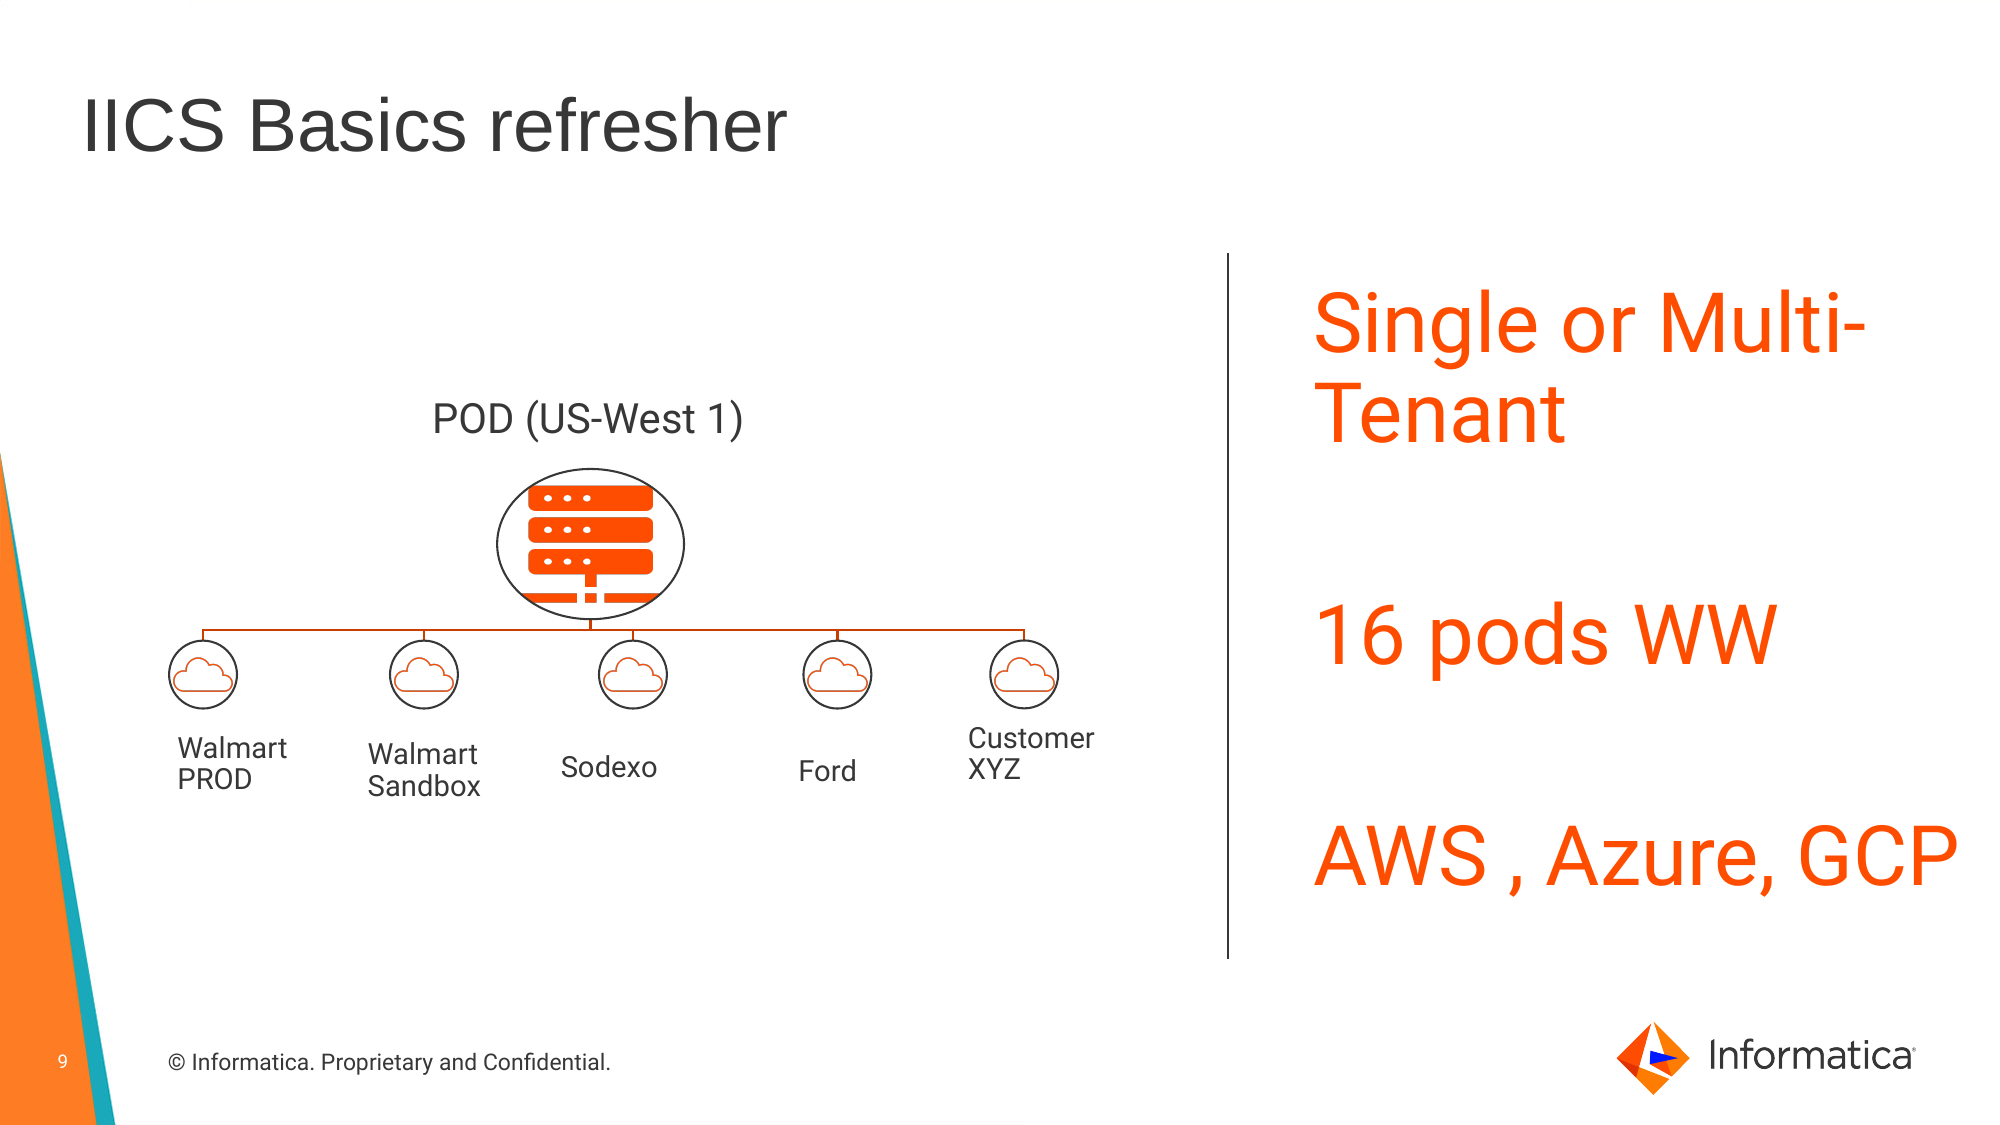

# IICS Basics refresher
POD (US-West 1)
Walmart PROD
Walmart Sandbox
Sodexo
Ford
Customer XYZ
Single or Multi-
Tenant

16 pods WW

AWS , Azure, GCP